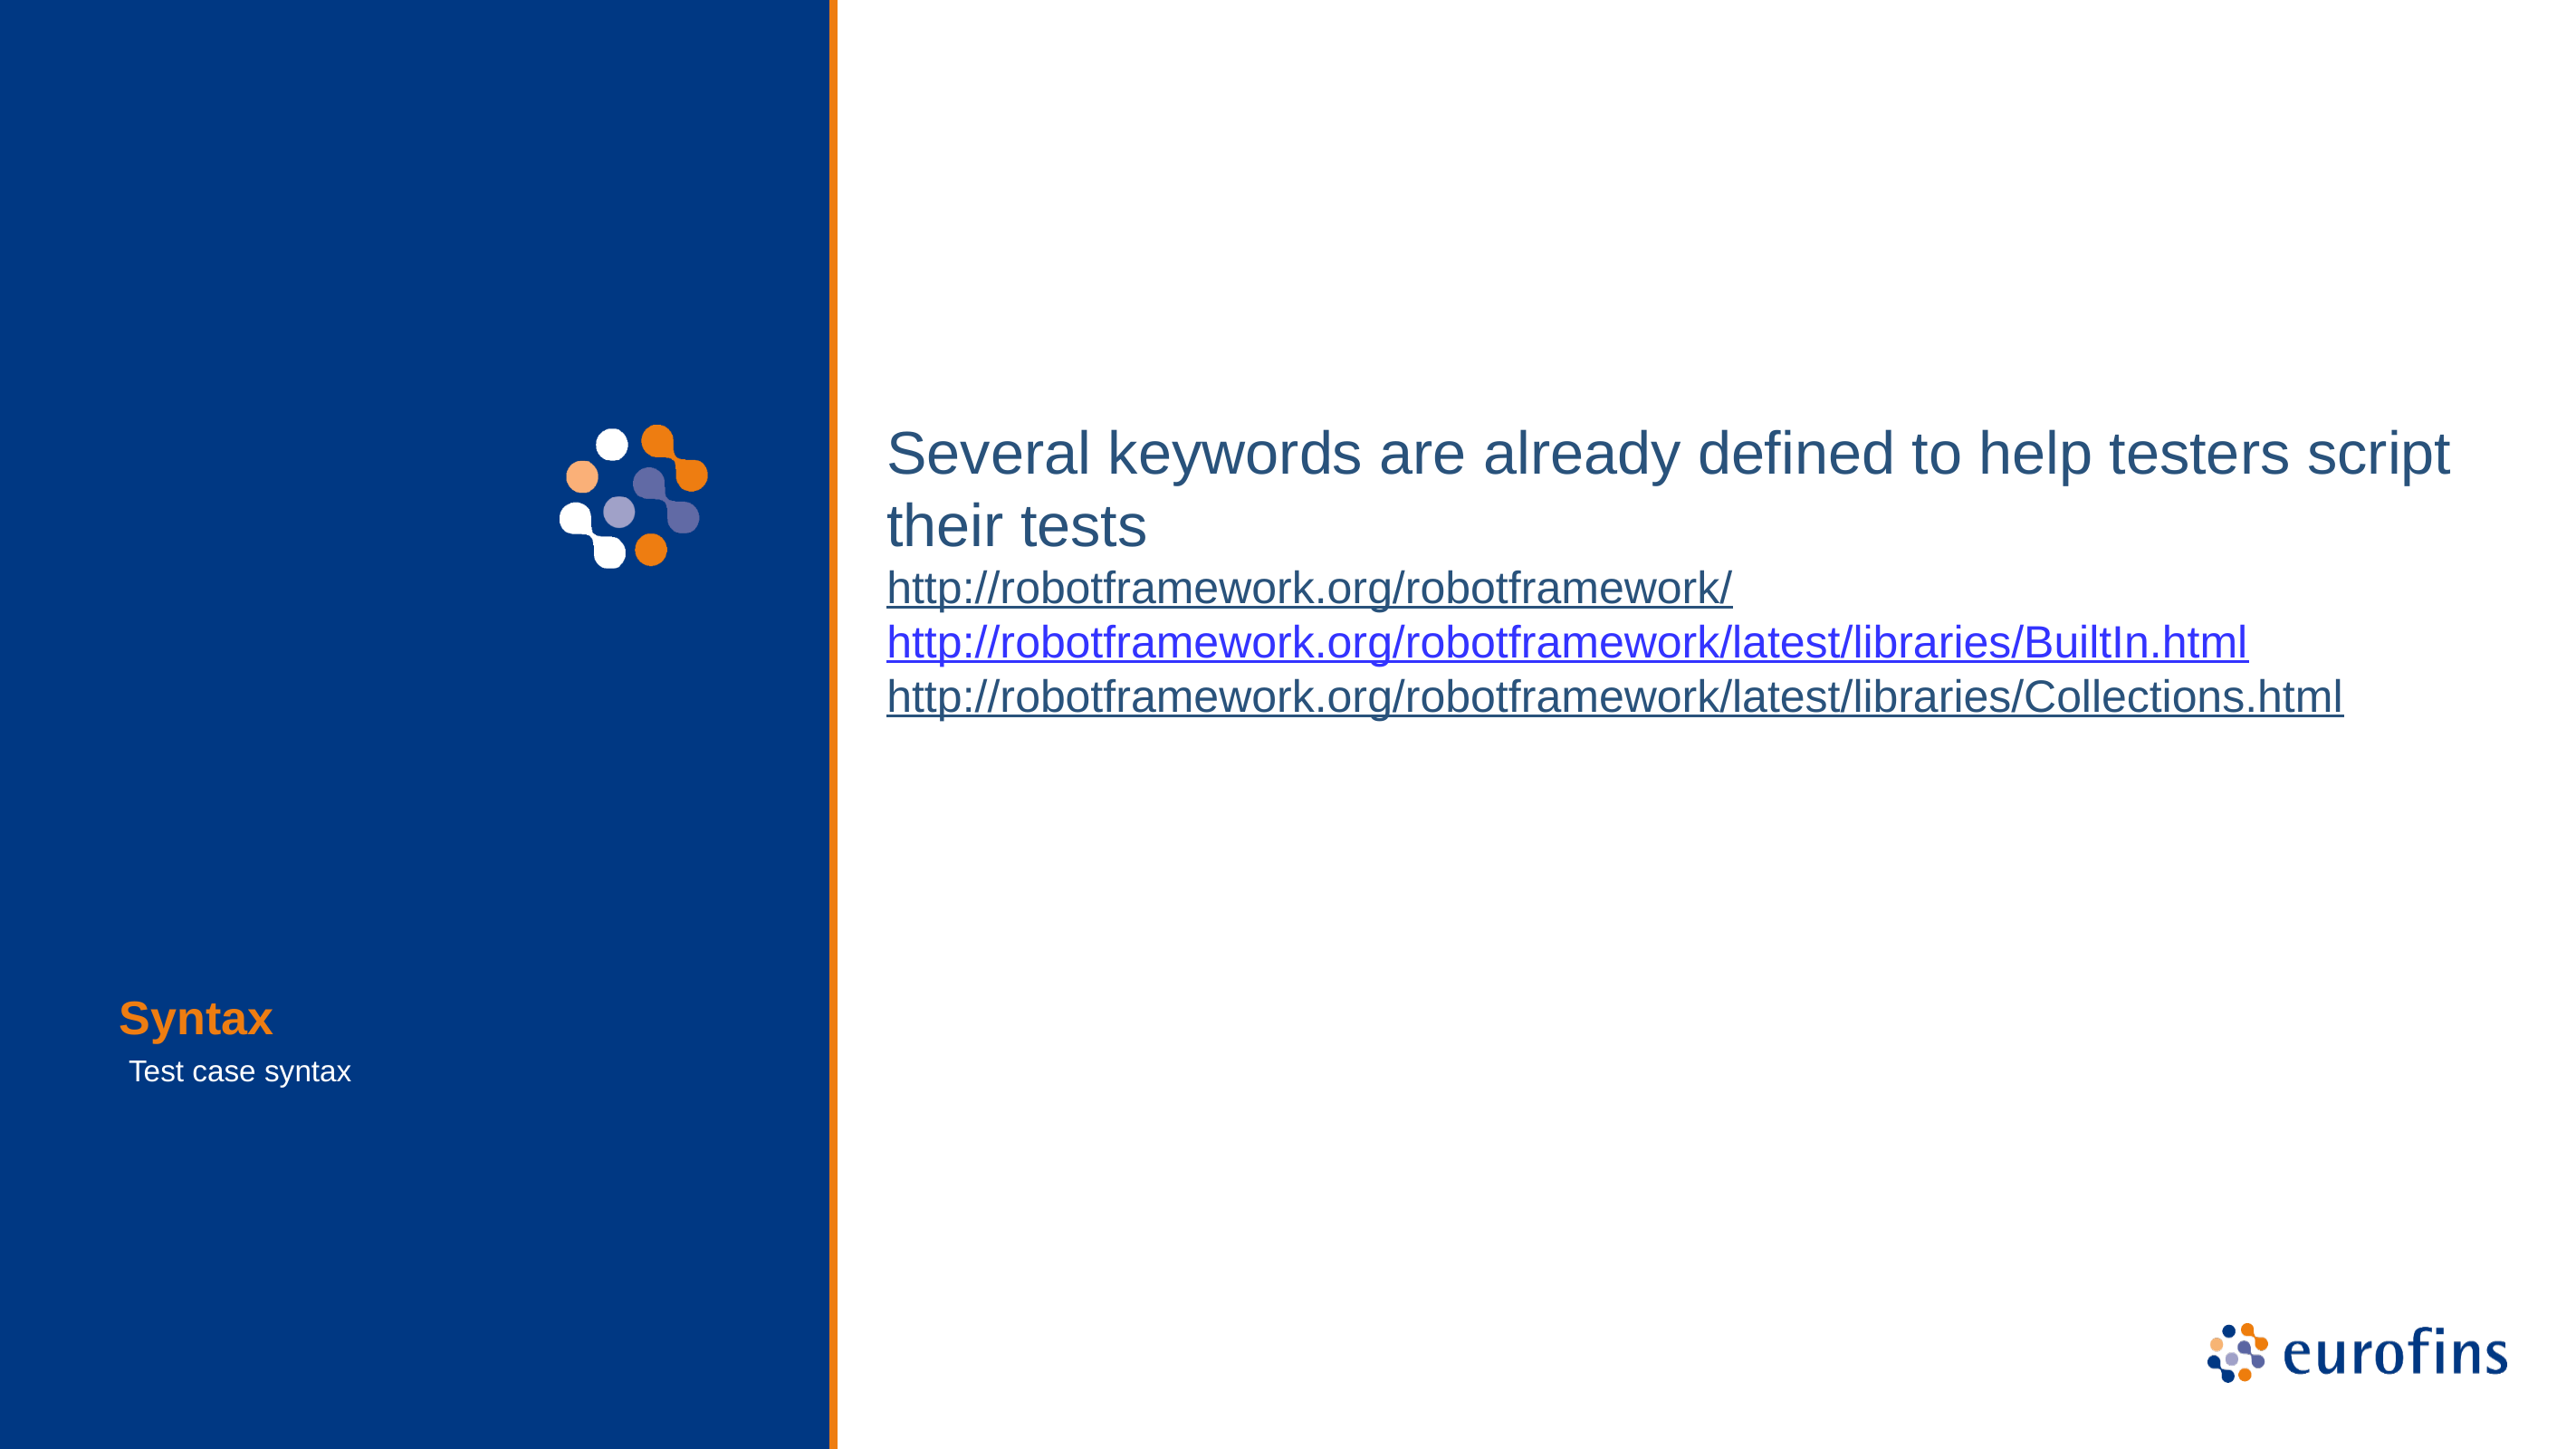

Several keywords are already defined to help testers script their tests
http://robotframework.org/robotframework/
http://robotframework.org/robotframework/latest/libraries/BuiltIn.html
http://robotframework.org/robotframework/latest/libraries/Collections.html

Syntax
 Test case syntax